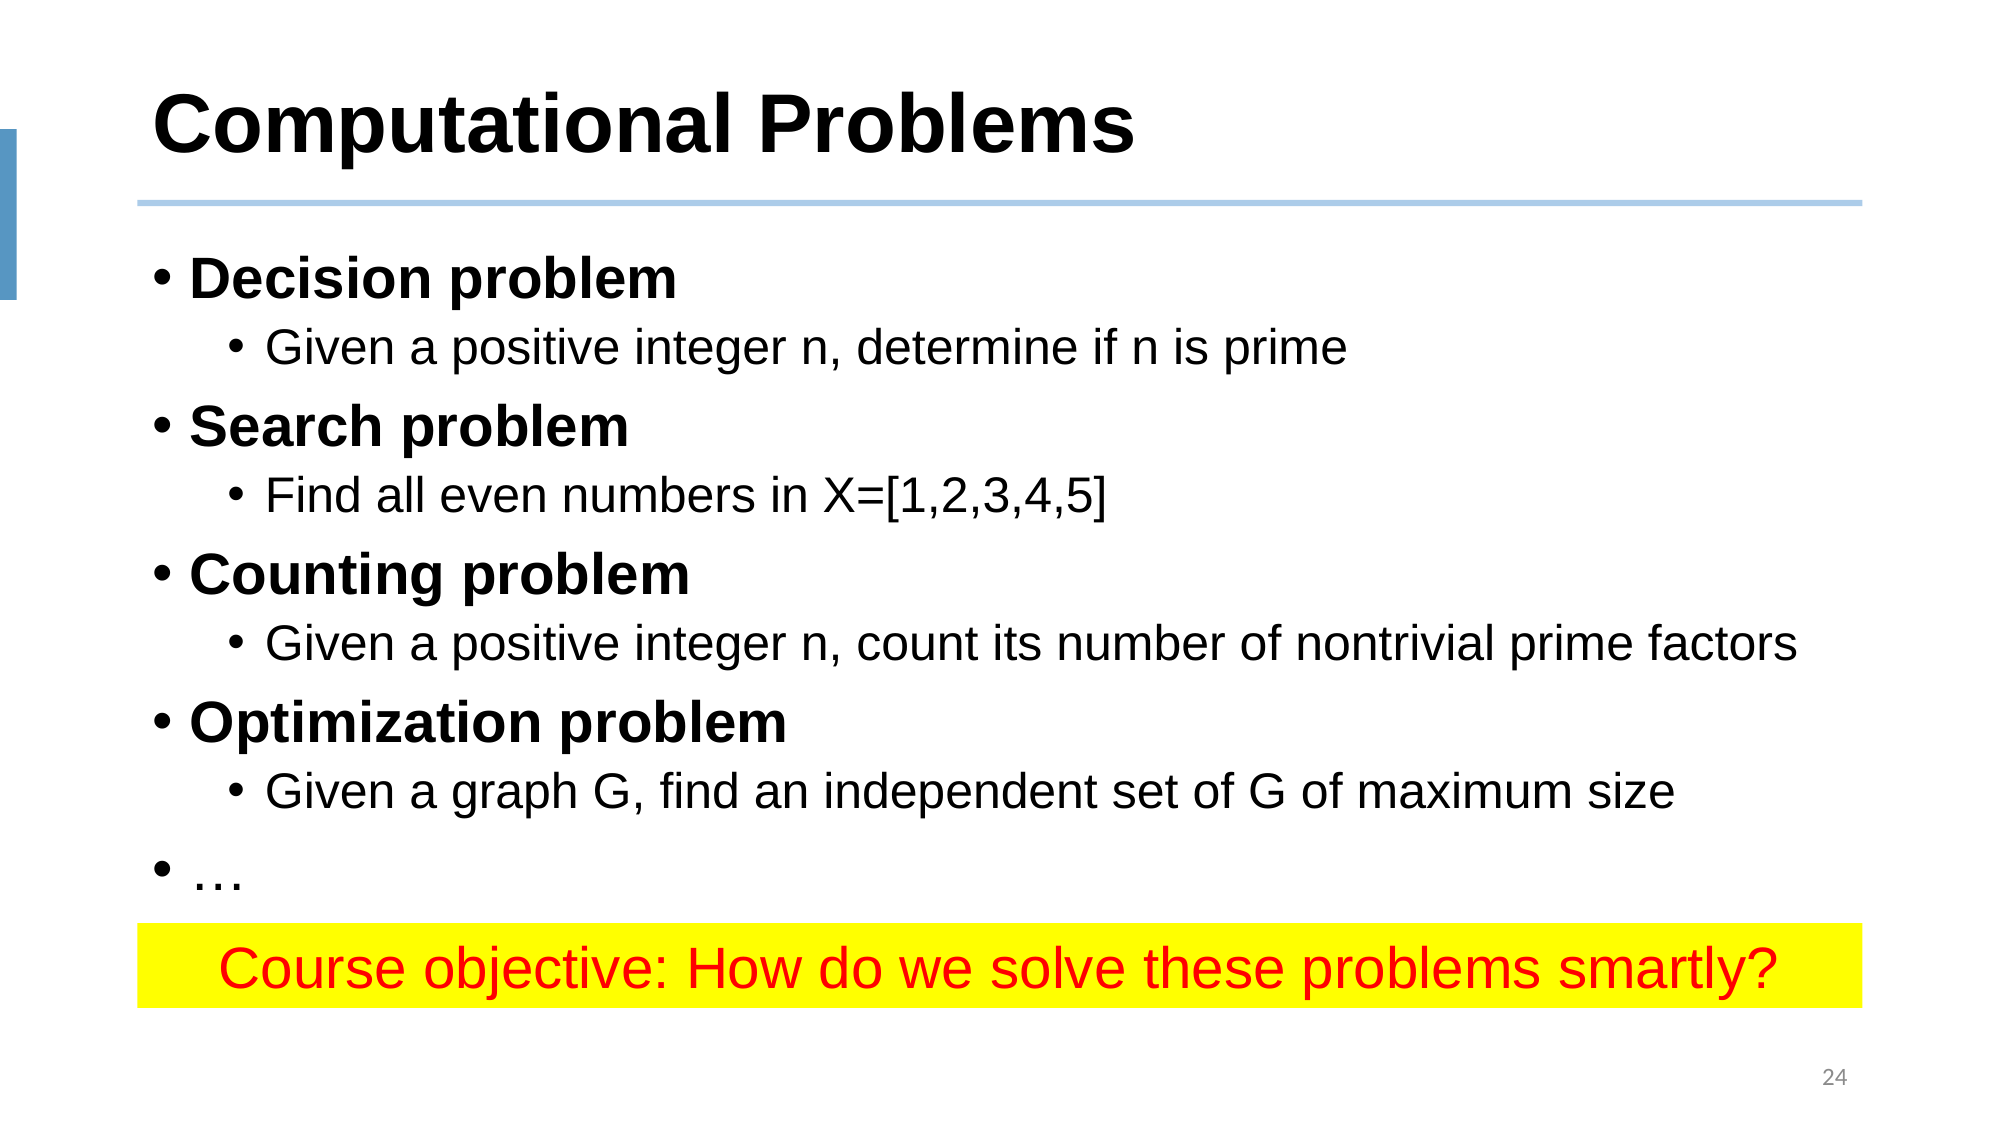

# Computational Problems
Decision problem
Given a positive integer n, determine if n is prime
Search problem
Find all even numbers in X=[1,2,3,4,5]
Counting problem
Given a positive integer n, count its number of nontrivial prime factors
Optimization problem
Given a graph G, find an independent set of G of maximum size
…
Course objective: How do we solve these problems smartly?
24